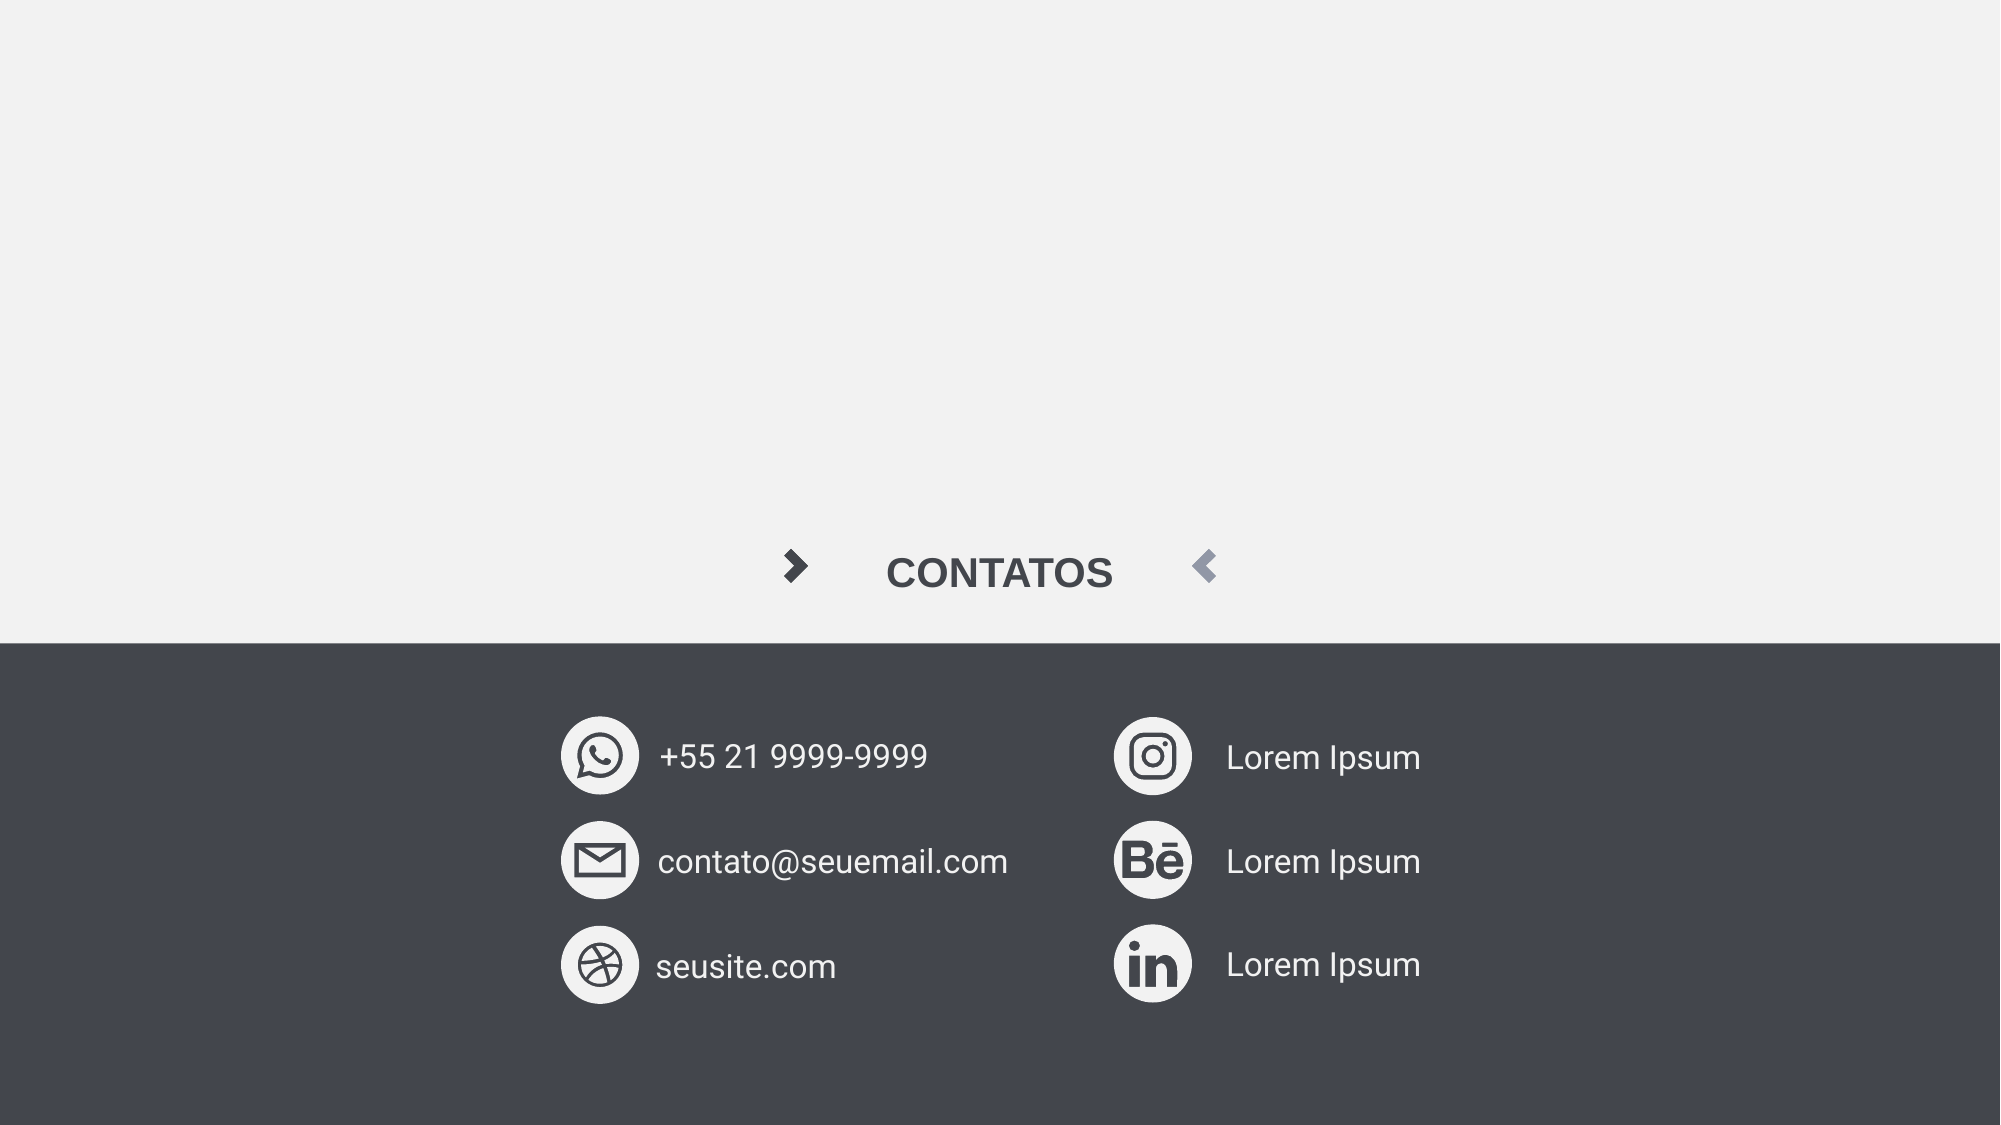

# Contatos

+55 21 9999-9999

contato@seuemail.com

seusite.com

Lorem Ipsum

Lorem Ipsum

Lorem Ipsum